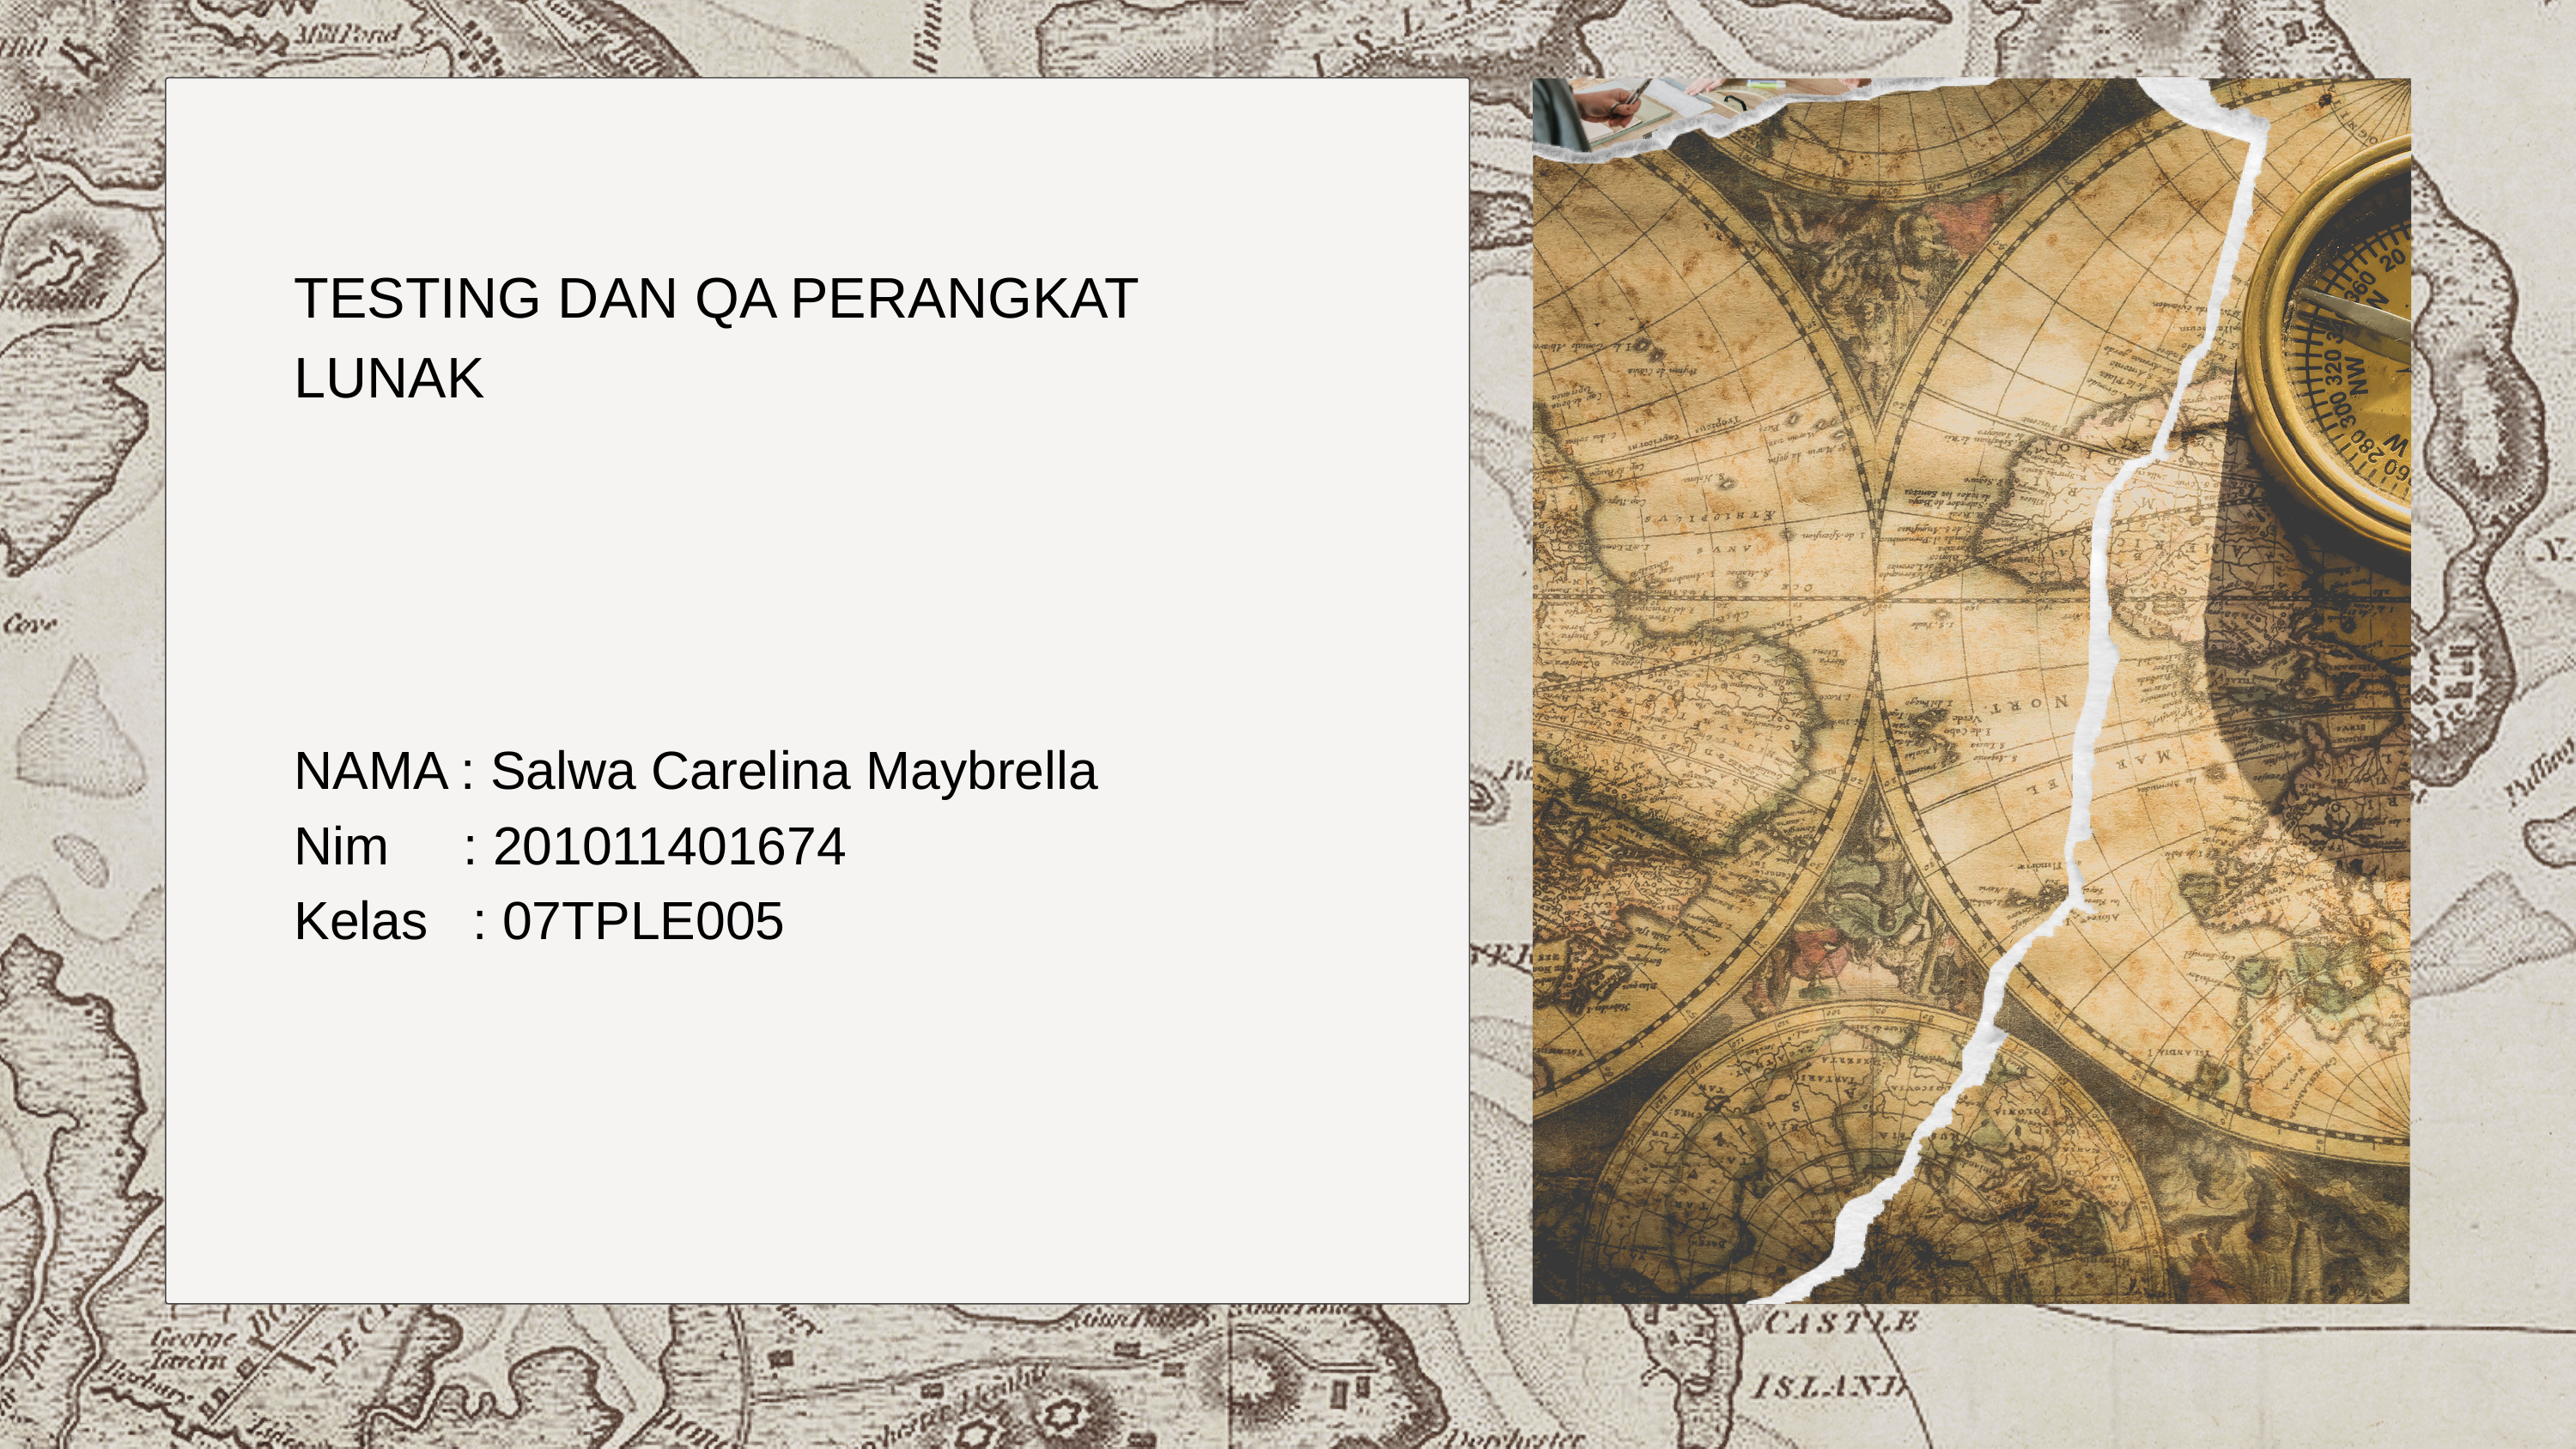

TESTING DAN QA PERANGKAT LUNAK
NAMA : Salwa Carelina Maybrella
Nim     : 201011401674
Kelas   : 07TPLE005